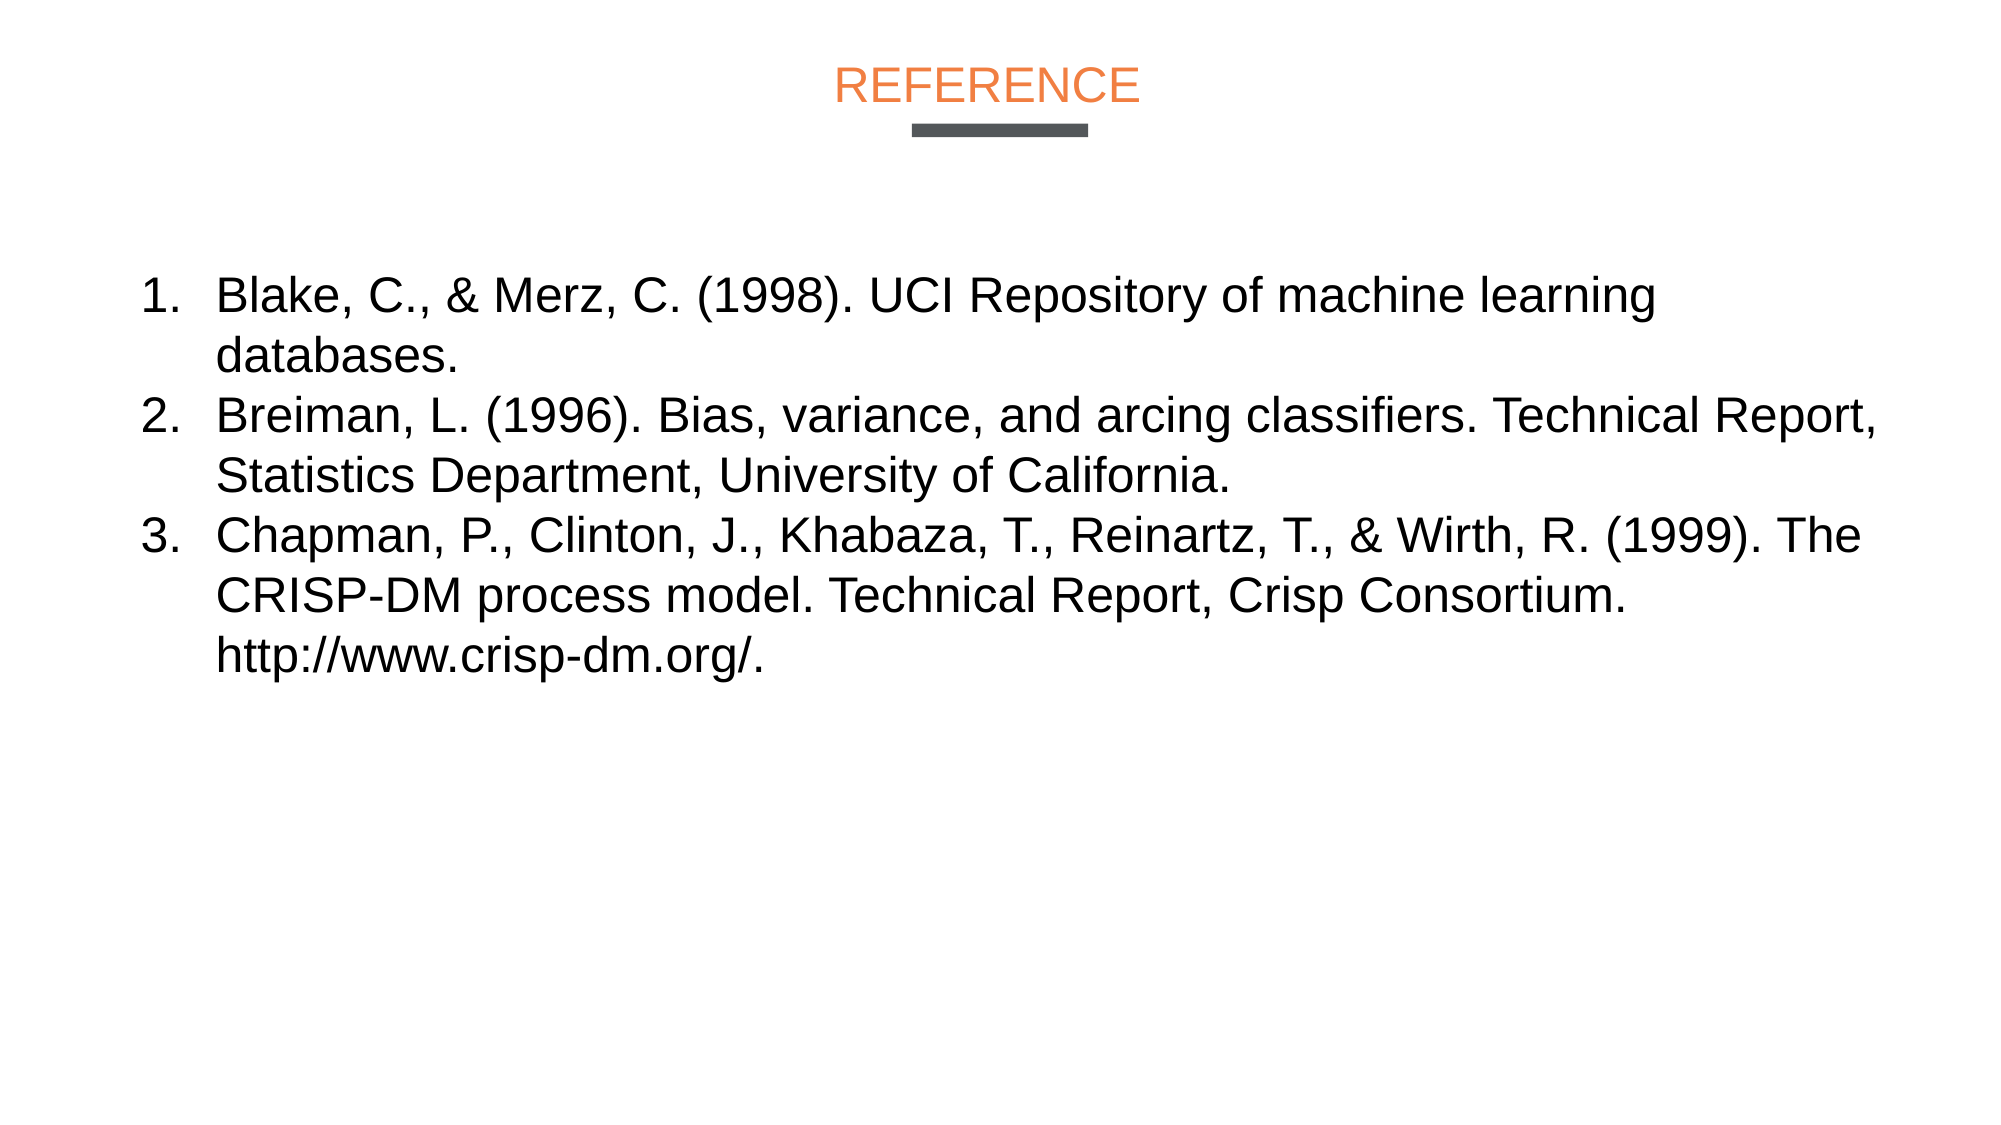

REFERENCE

Blake, C., & Merz, C. (1998). UCI Repository of machine learning databases.
Breiman, L. (1996). Bias, variance, and arcing classifiers. Technical Report, Statistics Department, University of California.
Chapman, P., Clinton, J., Khabaza, T., Reinartz, T., & Wirth, R. (1999). The CRISP-DM process model. Technical Report, Crisp Consortium. http://www.crisp-dm.org/.